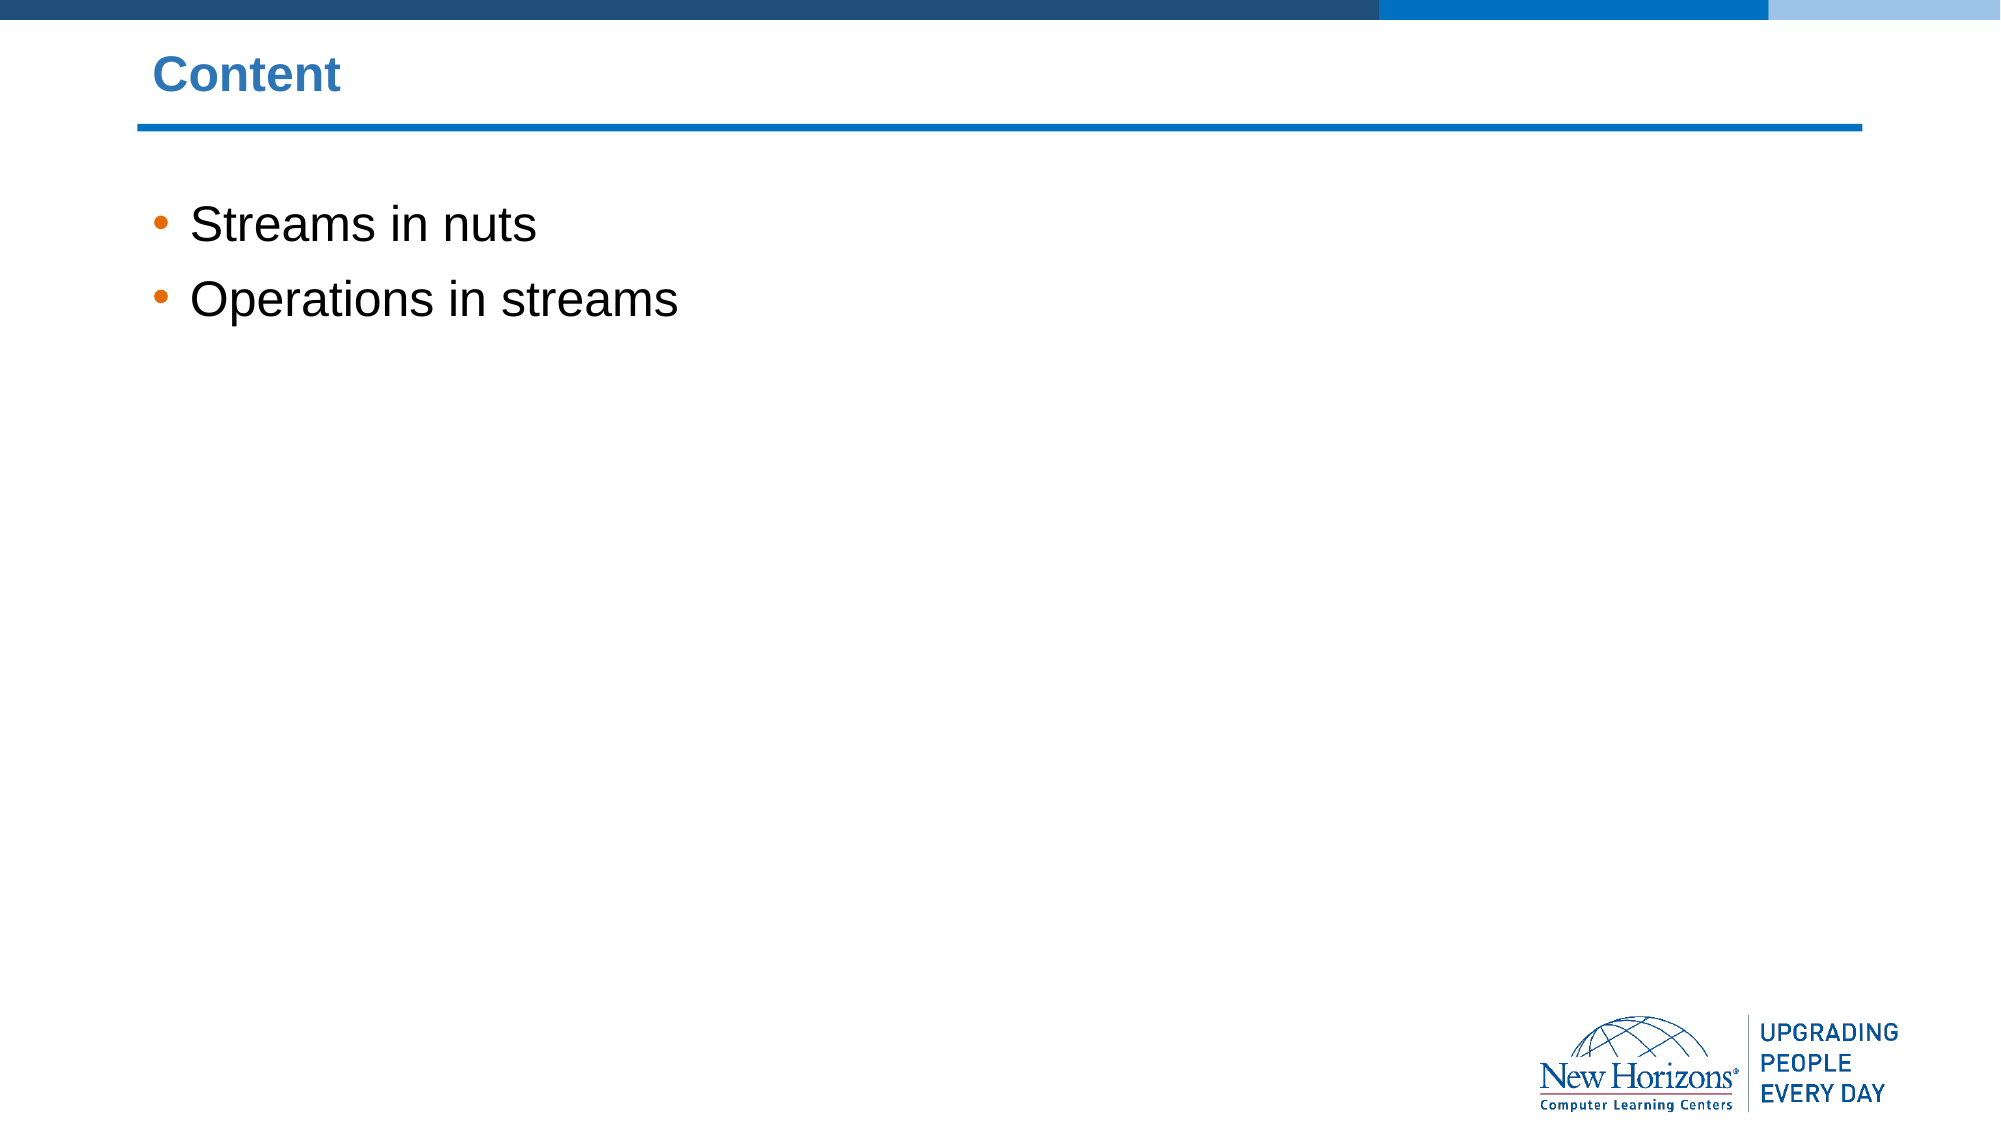

# Content
Streams in nuts
Operations in streams